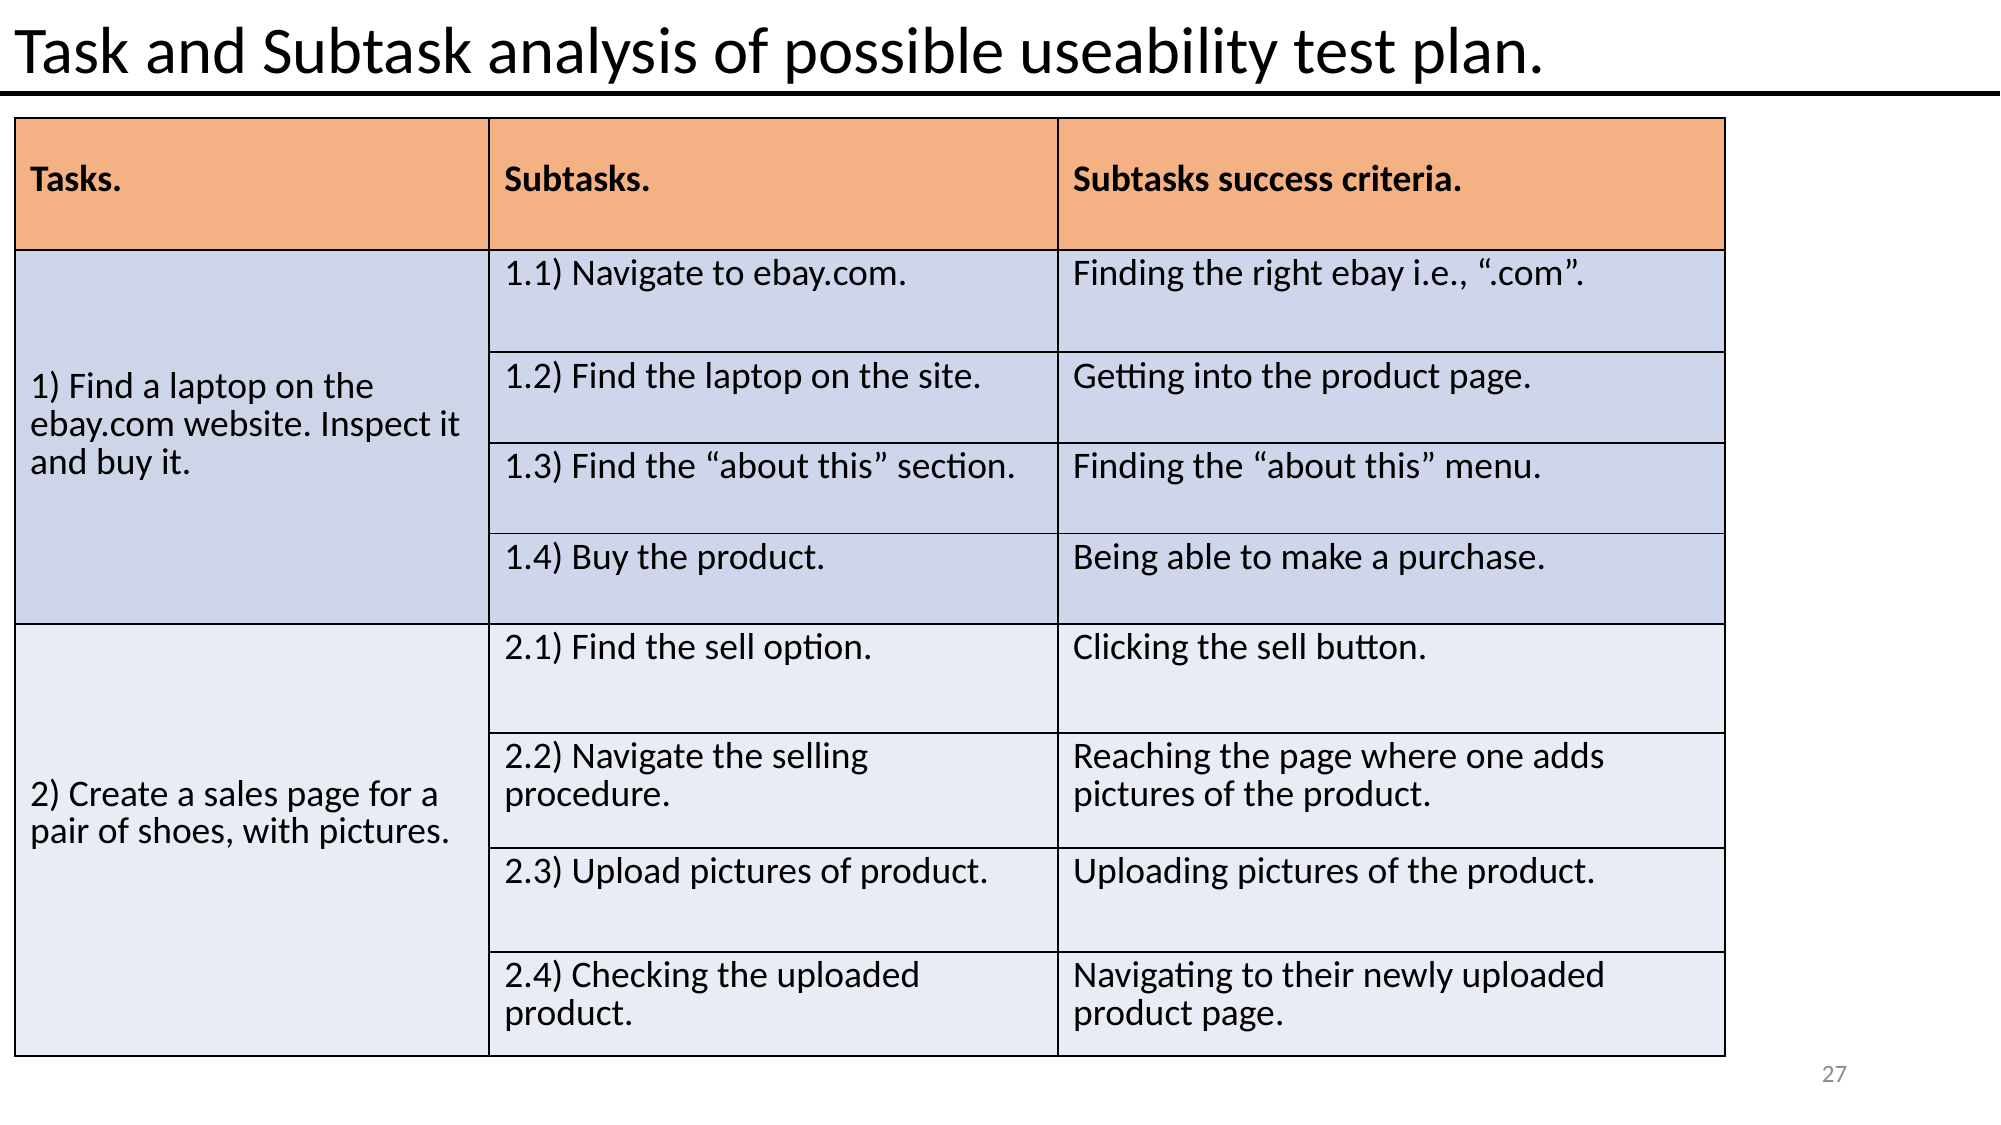

Task and Subtask analysis of possible useability test plan.
| Tasks. | Subtasks. | Subtasks success criteria. |
| --- | --- | --- |
| 1) Find a laptop on the ebay.com website. Inspect it and buy it. | 1.1) Navigate to ebay.com. | Finding the right ebay i.e., “.com”. |
|  | 1.2) Find the laptop on the site. | Getting into the product page. |
|  | 1.3) Find the “about this” section. | Finding the “about this” menu. |
|  | 1.4) Buy the product. | Being able to make a purchase. |
| 2) Create a sales page for a pair of shoes, with pictures. | 2.1) Find the sell option. | Clicking the sell button. |
|  | 2.2) Navigate the selling procedure. | Reaching the page where one adds pictures of the product. |
|  | 2.3) Upload pictures of product. | Uploading pictures of the product. |
|  | 2.4) Checking the uploaded product. | Navigating to their newly uploaded product page. |

27